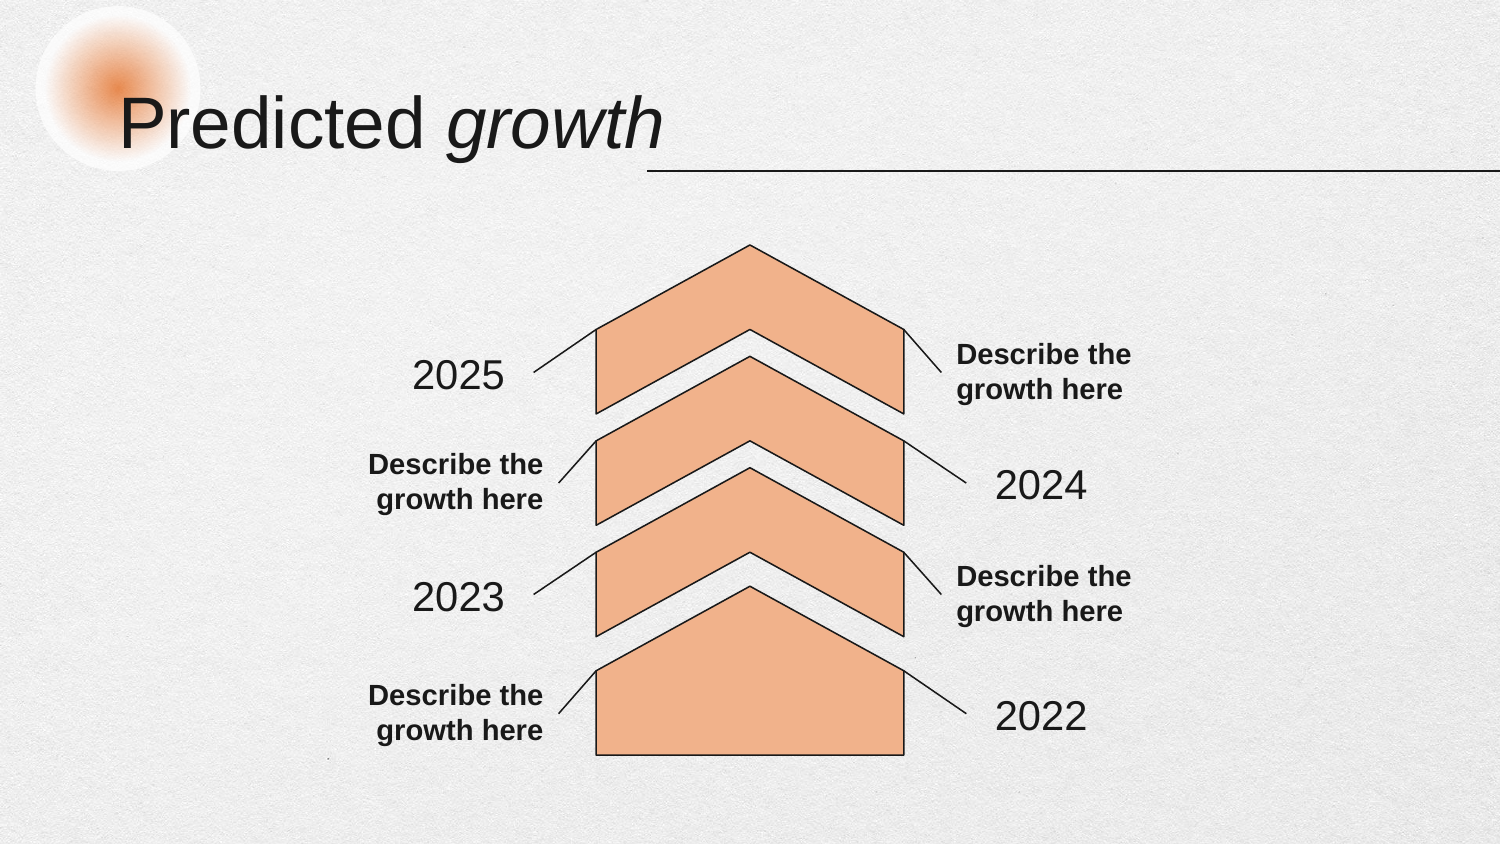

# Predicted growth

2025
Describe the growth here

2024
Describe the growth here

2023
Describe the growth here
2022
Describe the growth here